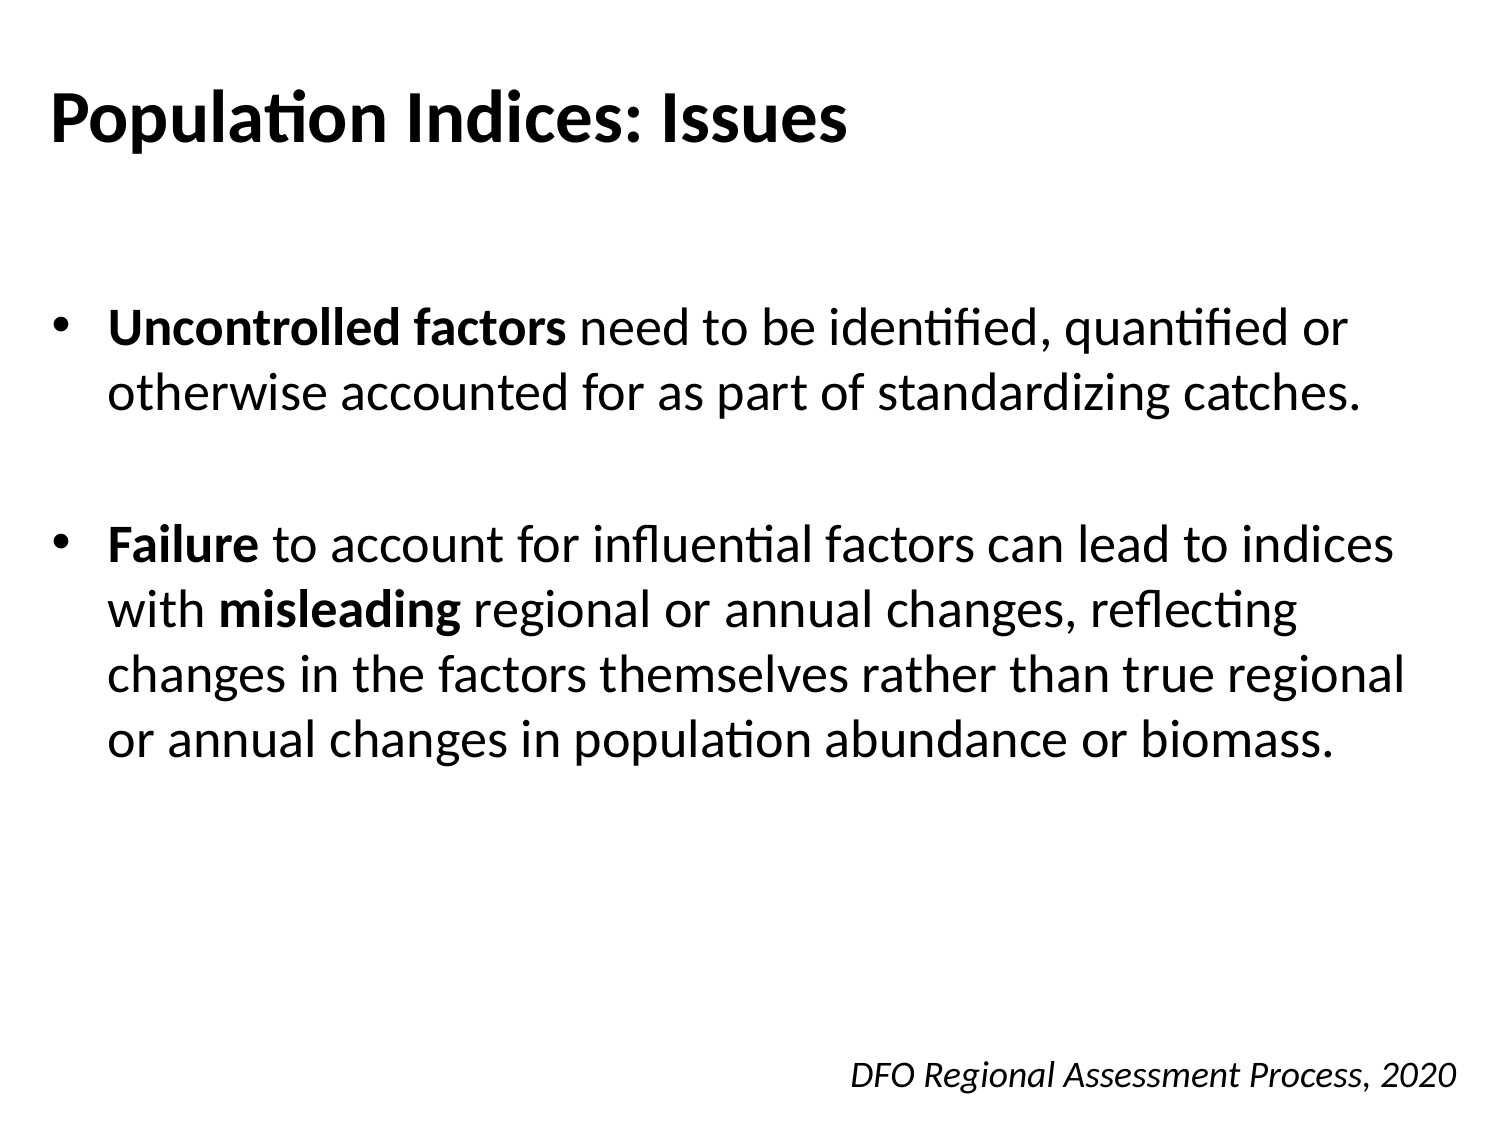

# Population Indices: Issues
Uncontrolled factors need to be identified, quantified or otherwise accounted for as part of standardizing catches.

Failure to account for influential factors can lead to indices with misleading regional or annual changes, reflecting changes in the factors themselves rather than true regional or annual changes in population abundance or biomass.
DFO Regional Assessment Process, 2020